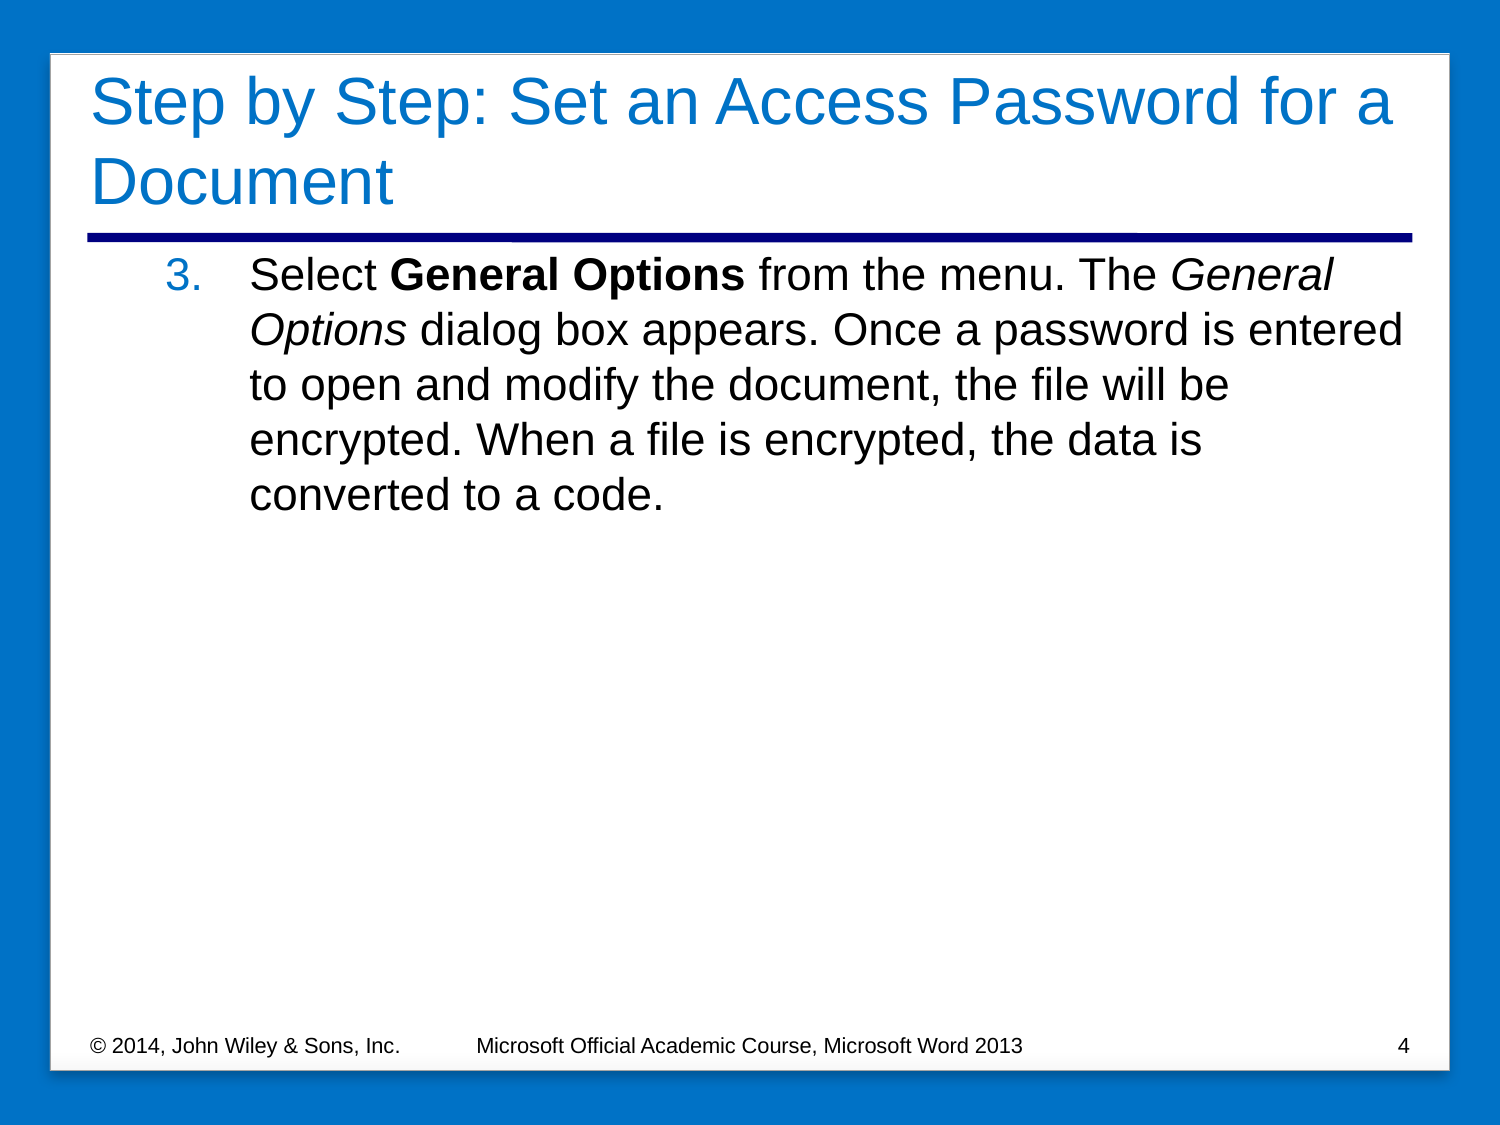

# Step by Step: Set an Access Password for a Document
Select General Options from the menu. The General Options dialog box appears. Once a password is entered to open and modify the document, the file will be encrypted. When a file is encrypted, the data is converted to a code.
© 2014, John Wiley & Sons, Inc.
Microsoft Official Academic Course, Microsoft Word 2013
4